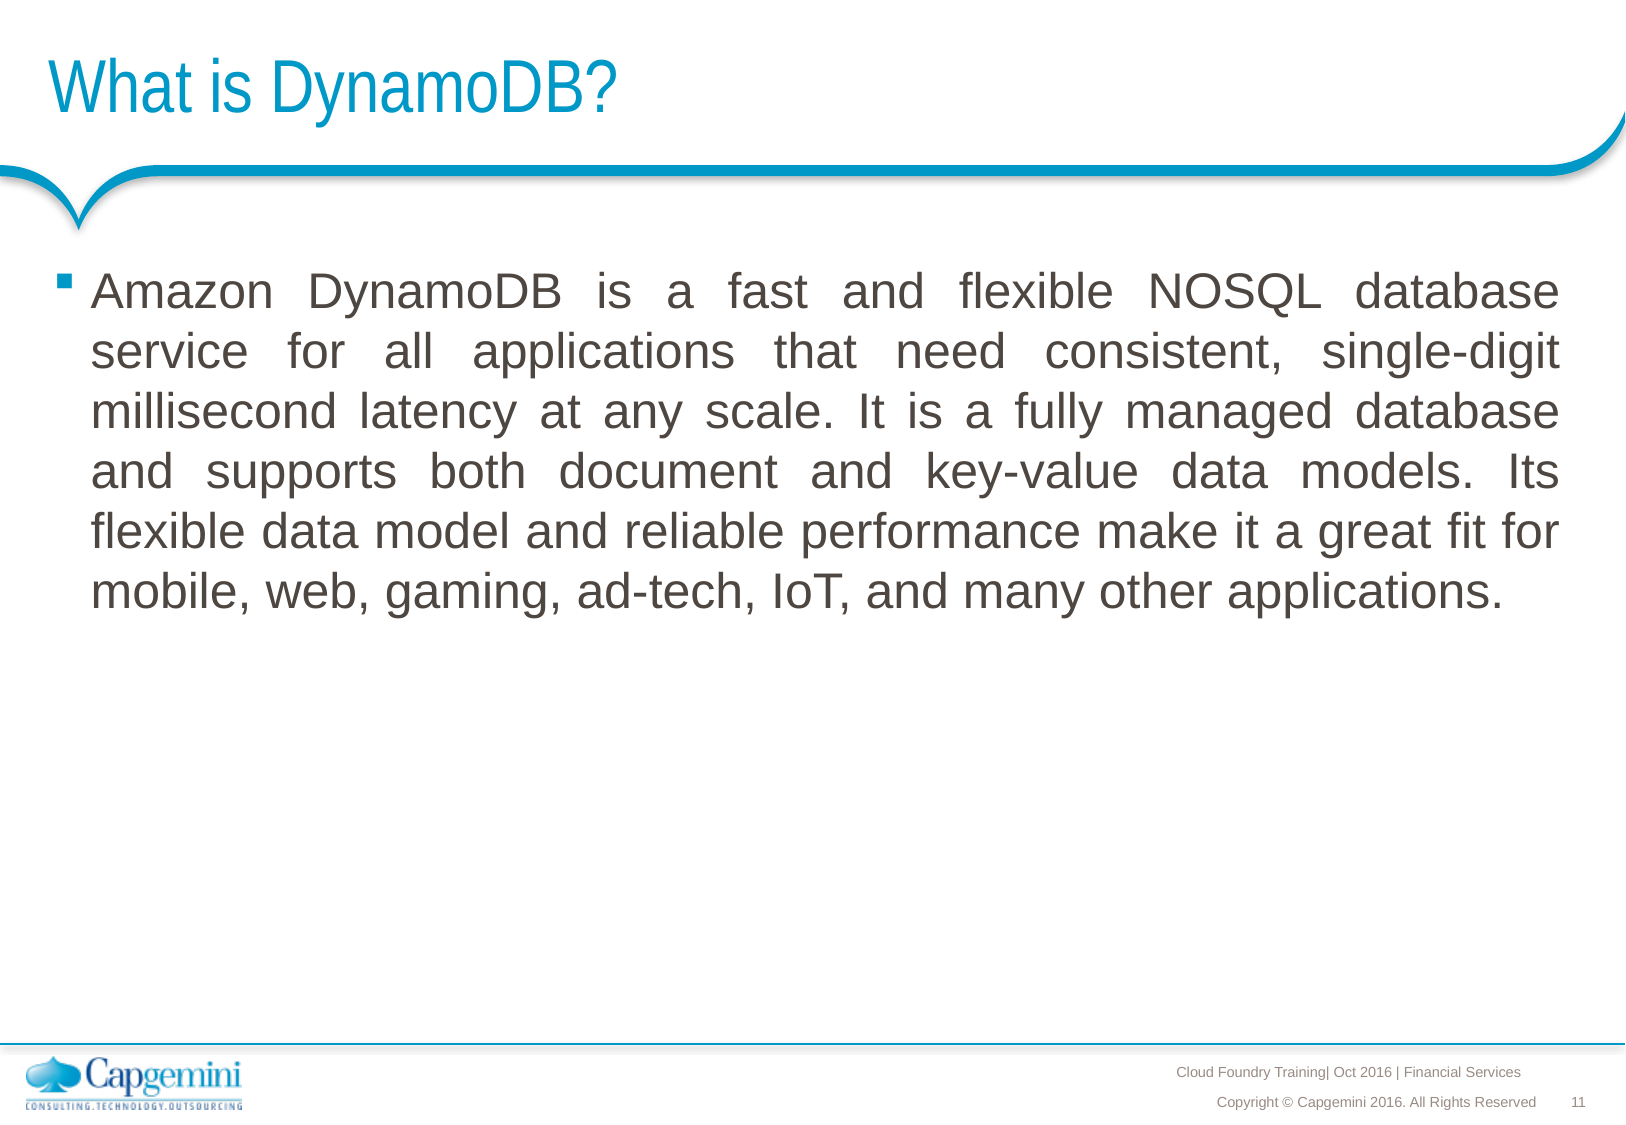

# What is DynamoDB?
Amazon DynamoDB is a fast and flexible NOSQL database service for all applications that need consistent, single-digit millisecond latency at any scale. It is a fully managed database and supports both document and key-value data models. Its flexible data model and reliable performance make it a great fit for mobile, web, gaming, ad-tech, IoT, and many other applications.